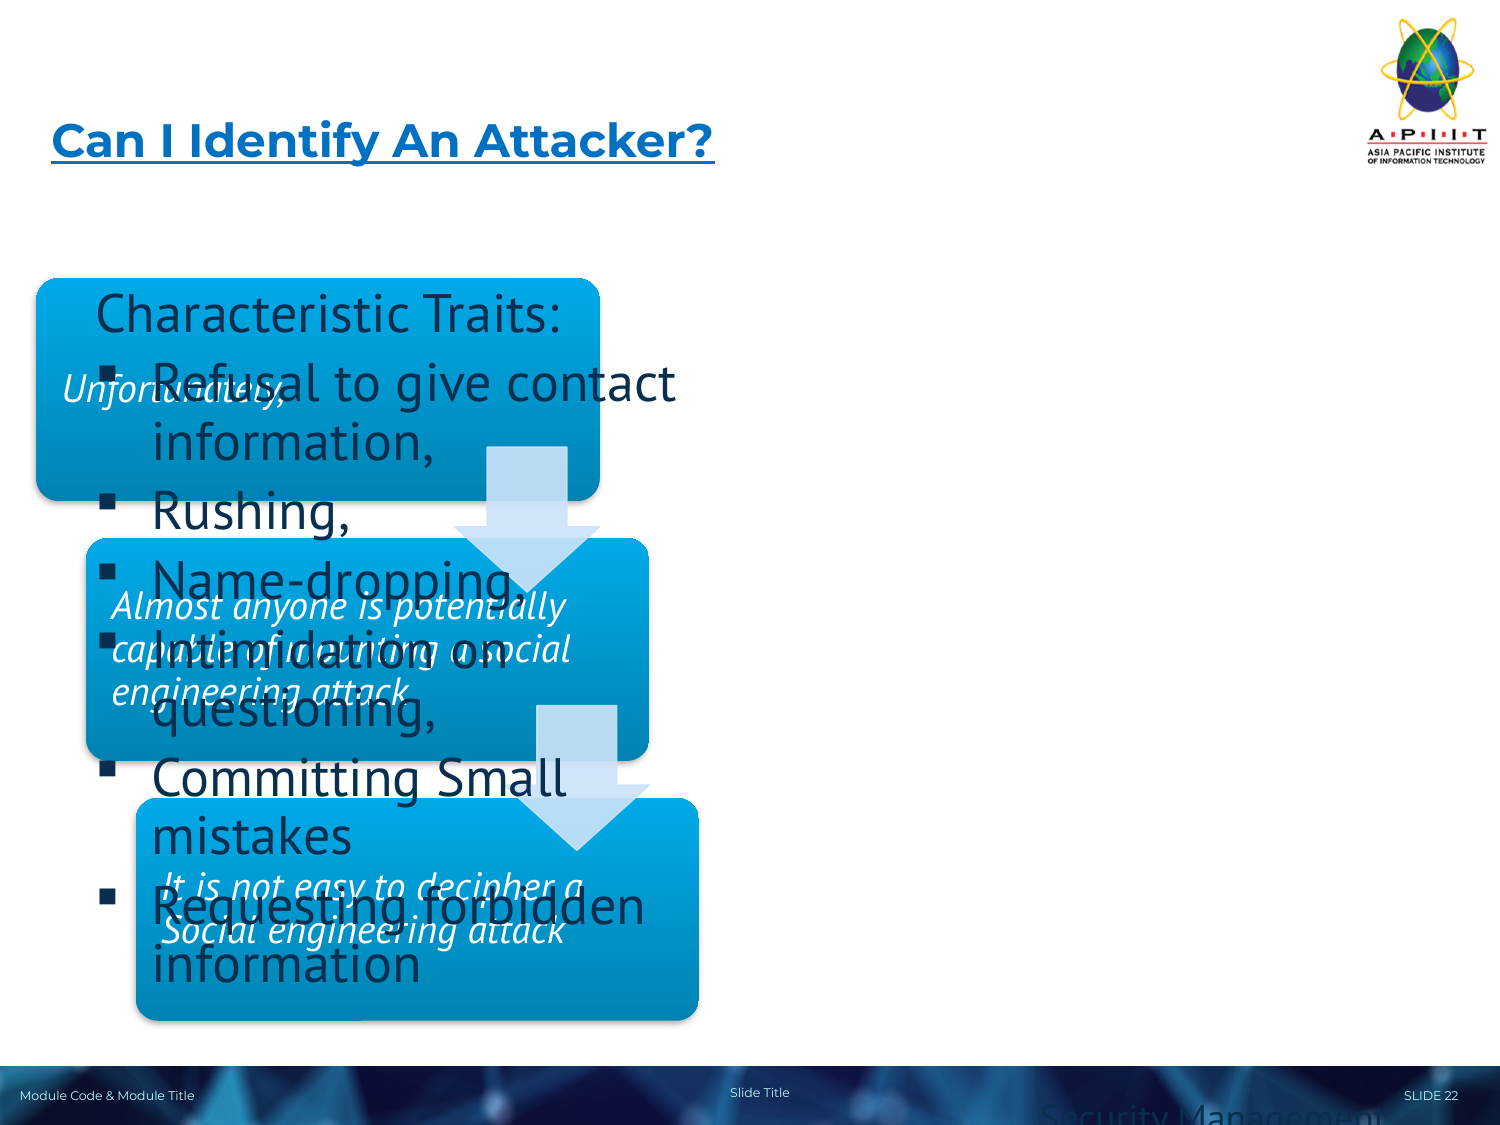

# Can I Identify An Attacker?
Unfortunately,
Almost anyone is potentially capable of mounting a social engineering attack
It is not easy to decipher a Social engineering attack

Characteristic Traits:
Refusal to give contact information,
Rushing,
Name-dropping,
Intimidation on questioning,
Committing Small mistakes
Requesting forbidden information

Security Management